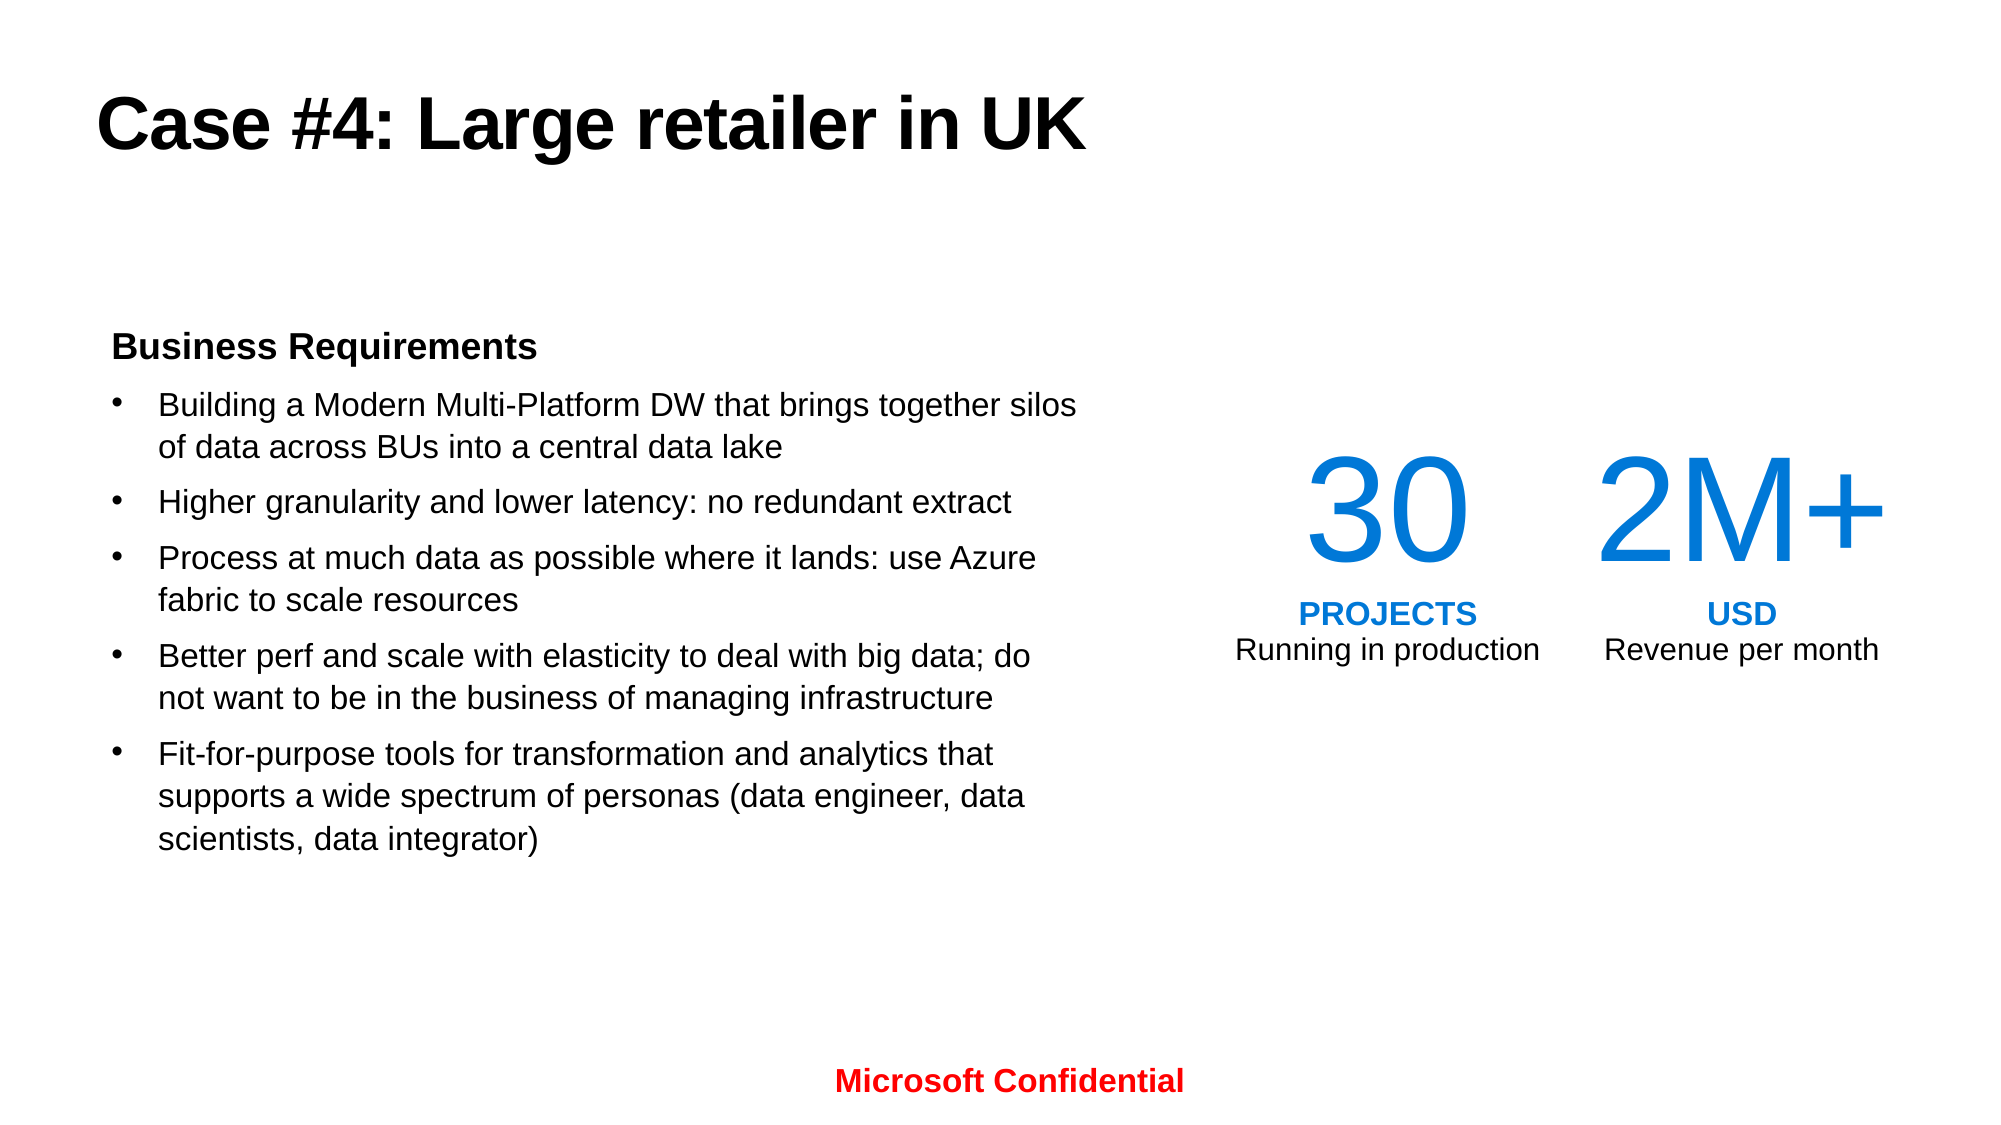

# Case #4: Large retailer in UK
Business Requirements
Building a Modern Multi-Platform DW that brings together silos of data across BUs into a central data lake
Higher granularity and lower latency: no redundant extract
Process at much data as possible where it lands: use Azure fabric to scale resources
Better perf and scale with elasticity to deal with big data; do not want to be in the business of managing infrastructure
Fit-for-purpose tools for transformation and analytics that supports a wide spectrum of personas (data engineer, data scientists, data integrator)
30
Projects
Running in production
2M+
USD
Revenue per month
Microsoft Confidential